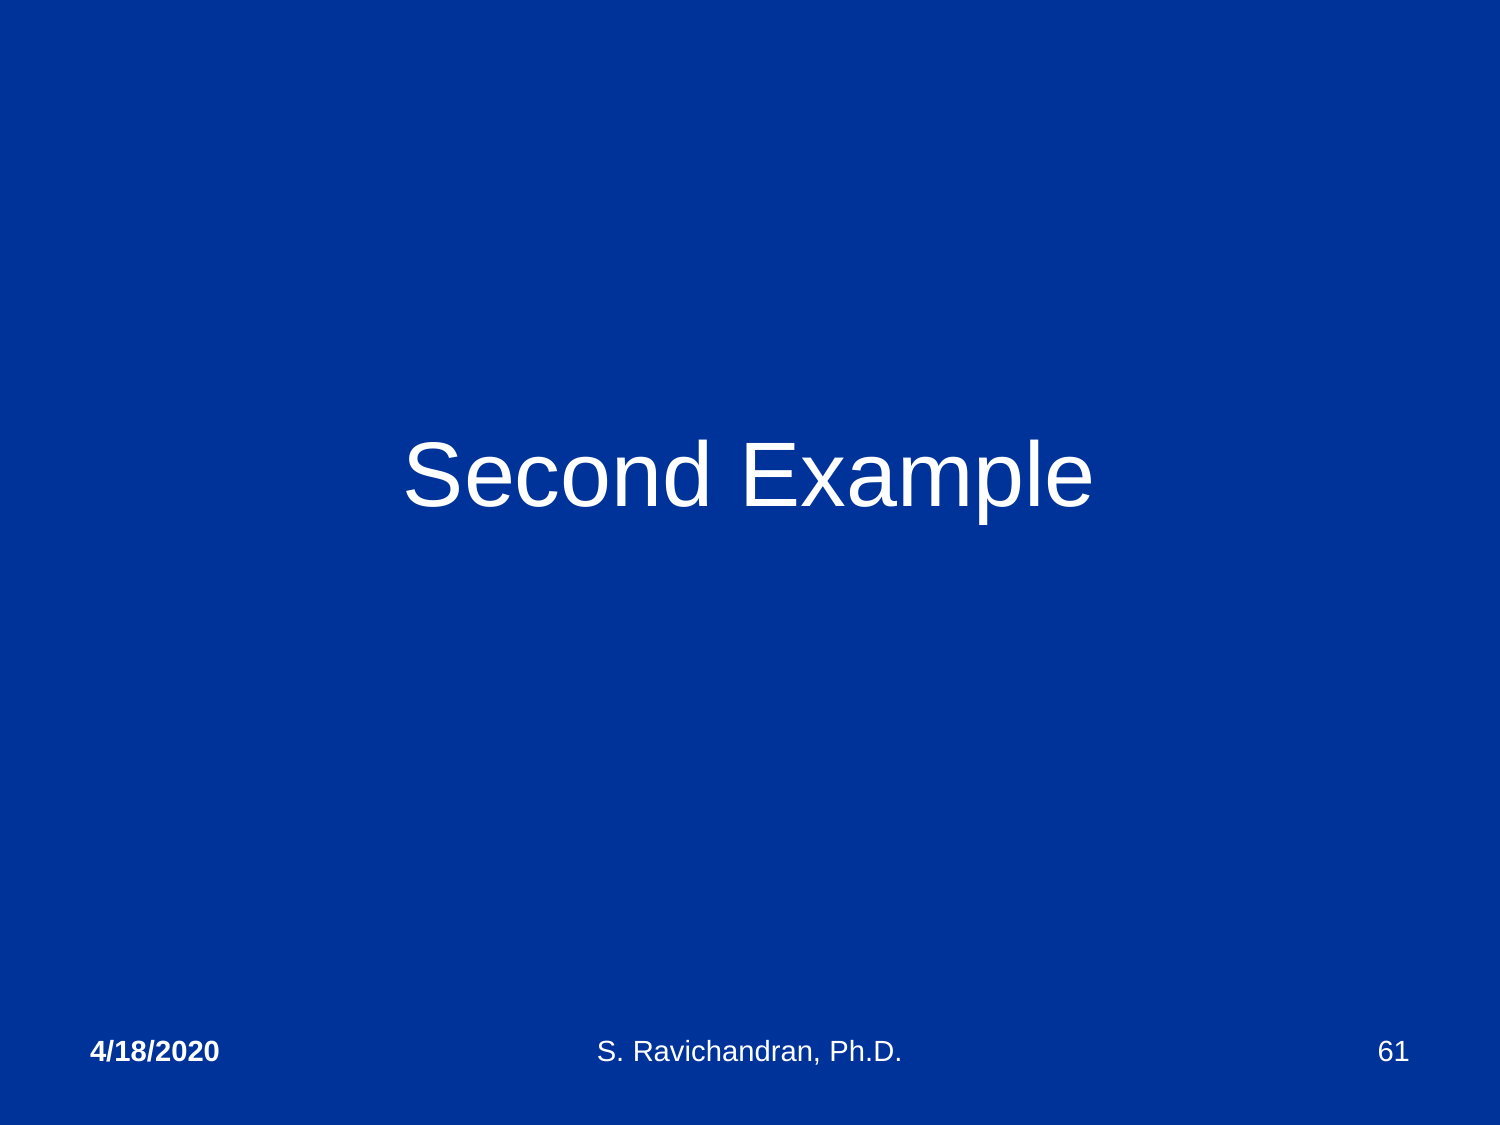

# Second Example

4/18/2020
S. Ravichandran, Ph.D.
61